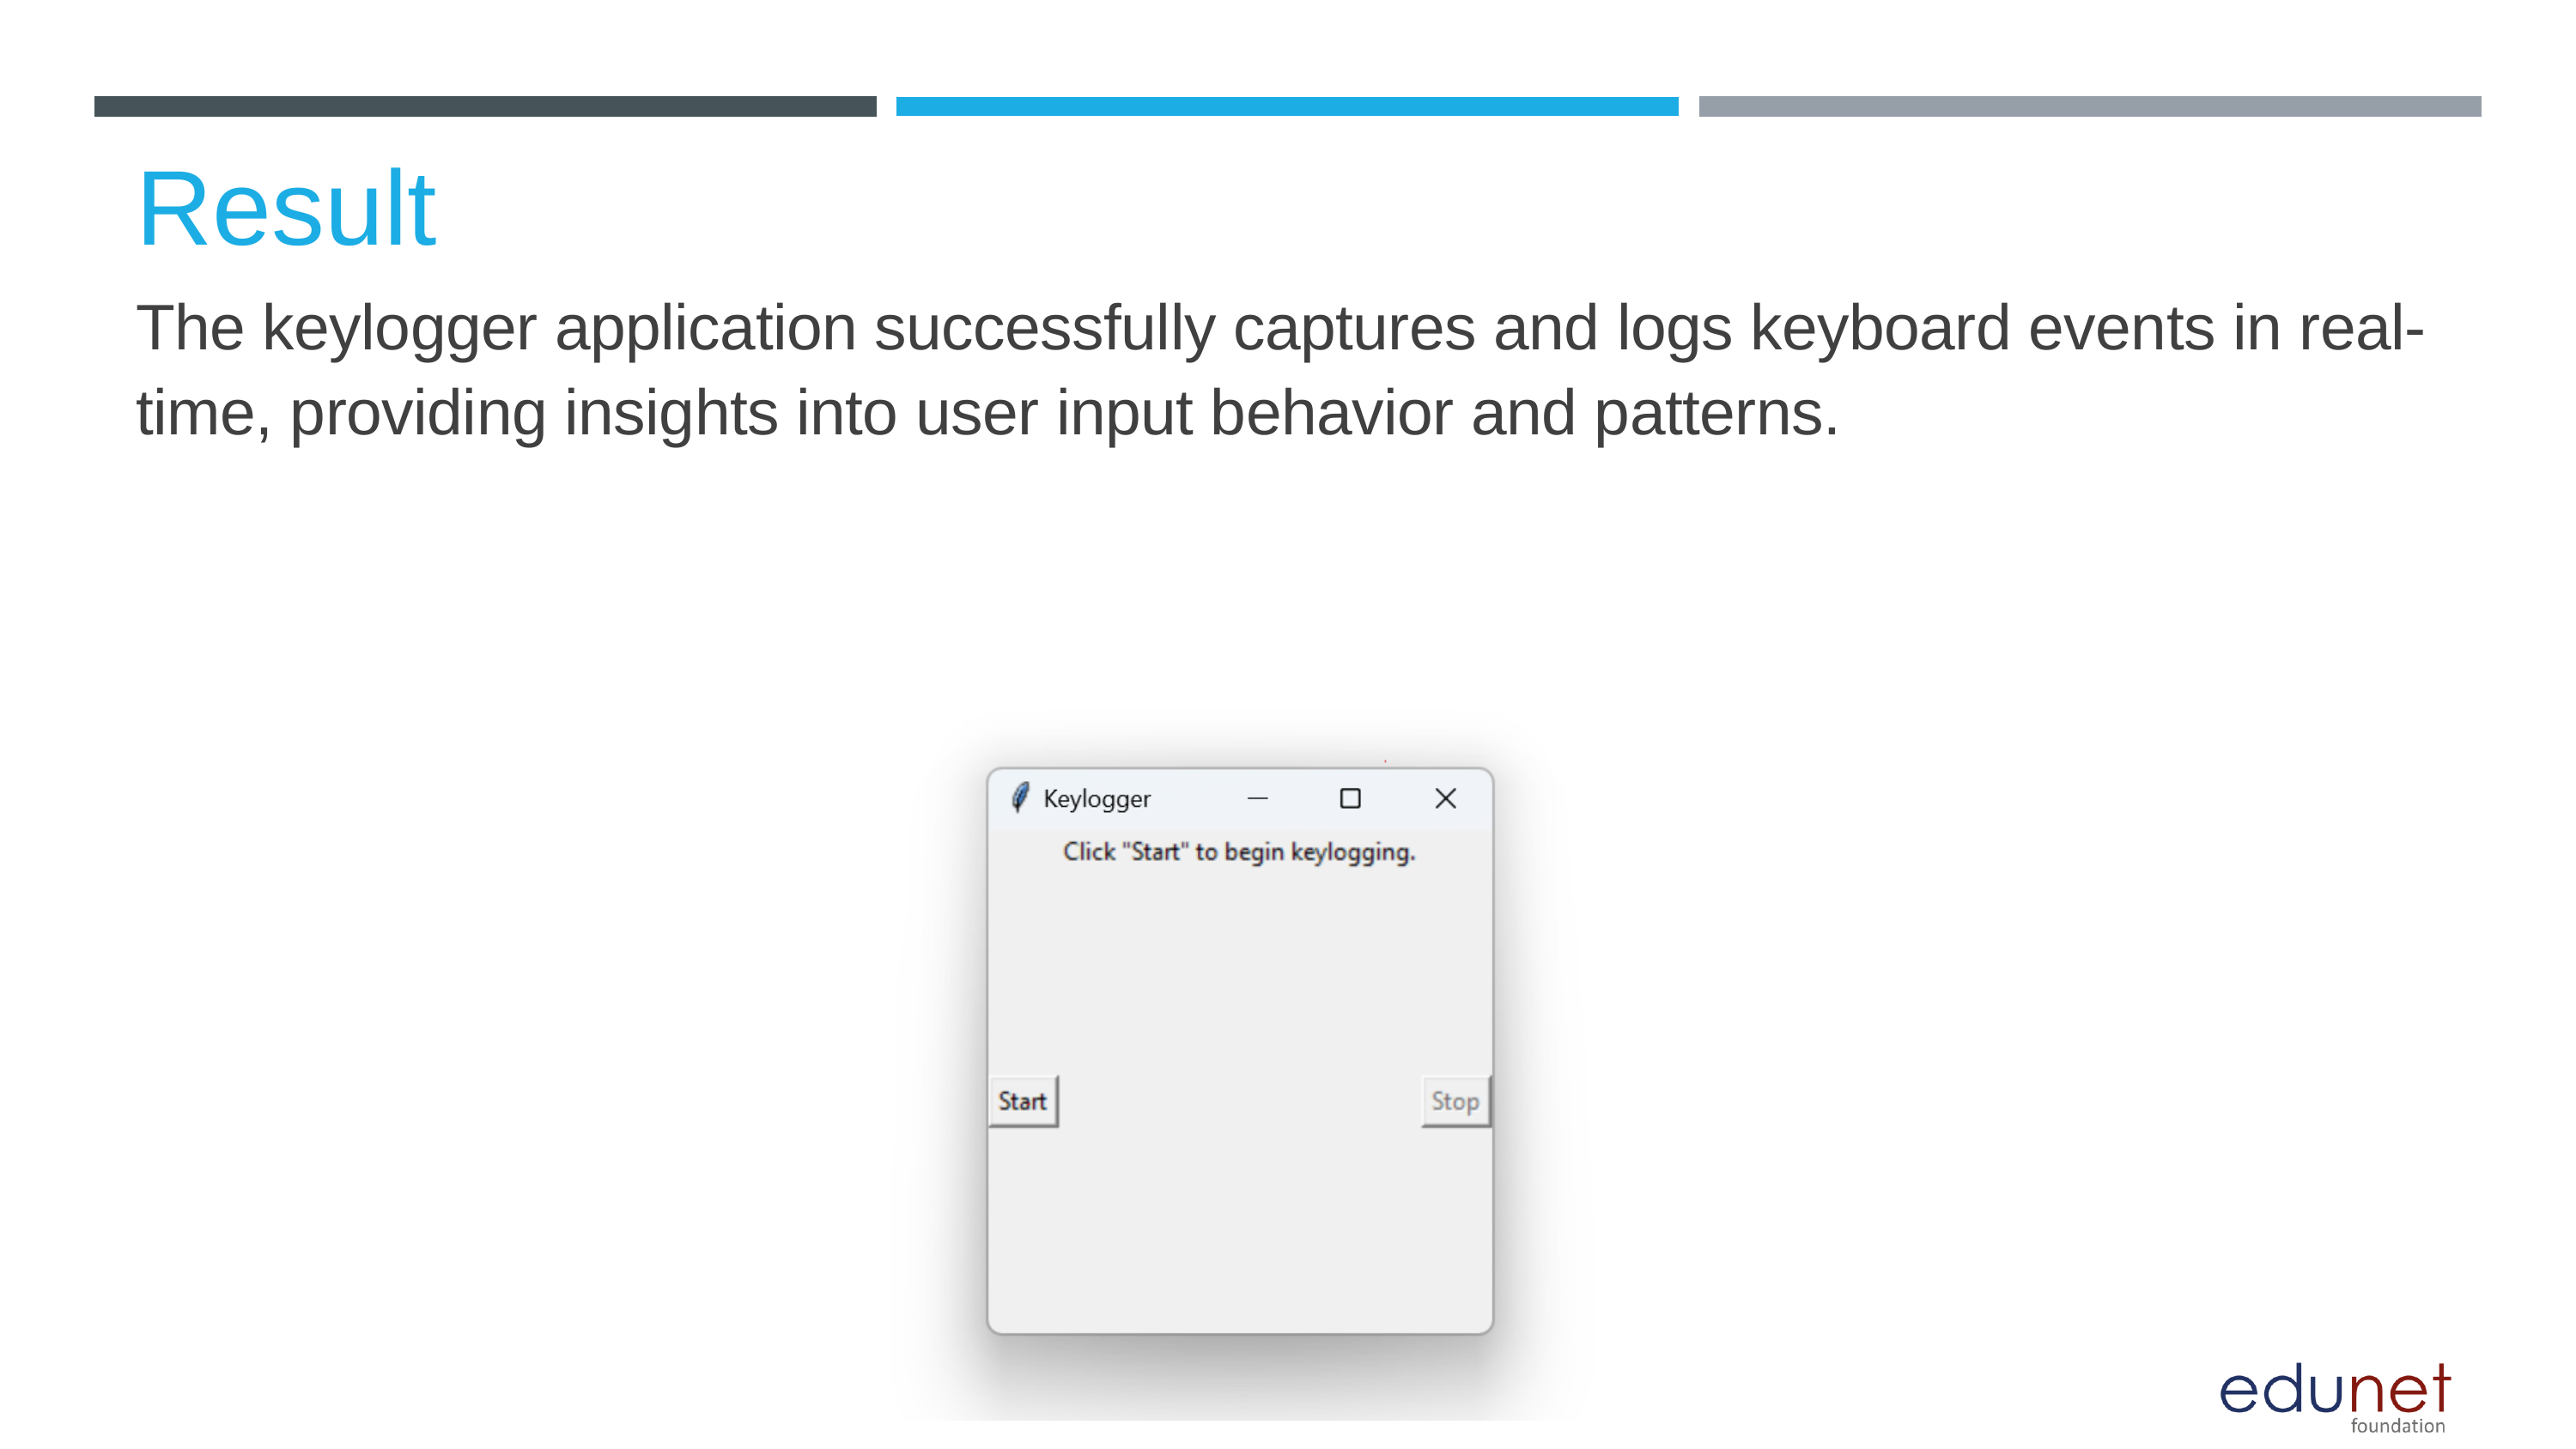

Result
The keylogger application successfully captures and logs keyboard events in real-time, providing insights into user input behavior and patterns.